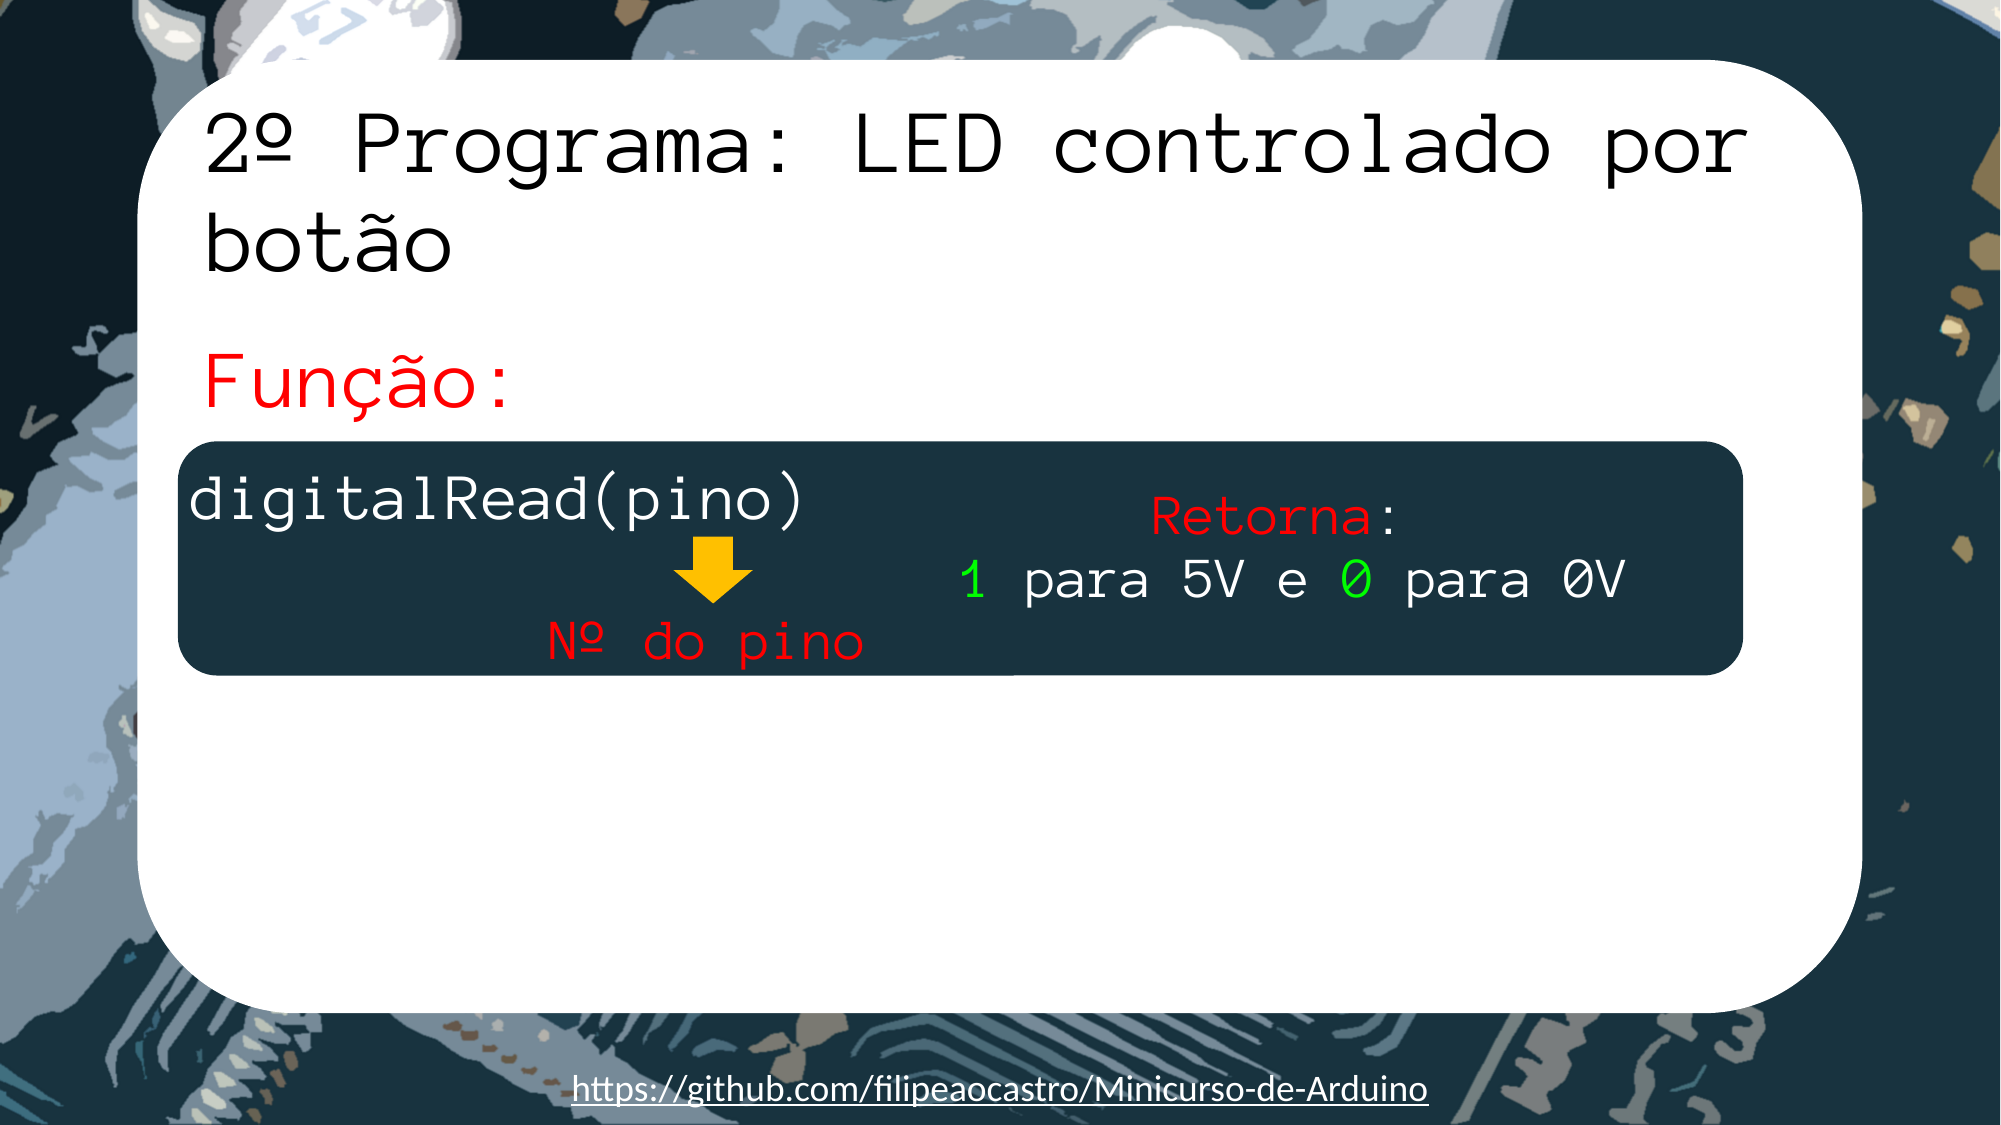

2º Programa: LED controlado por botão

Função:
digitalRead(pino)

Retorna:
1 para 5V e 0 para 0V

Nº do pino
https://github.com/filipeaocastro/Minicurso-de-Arduino